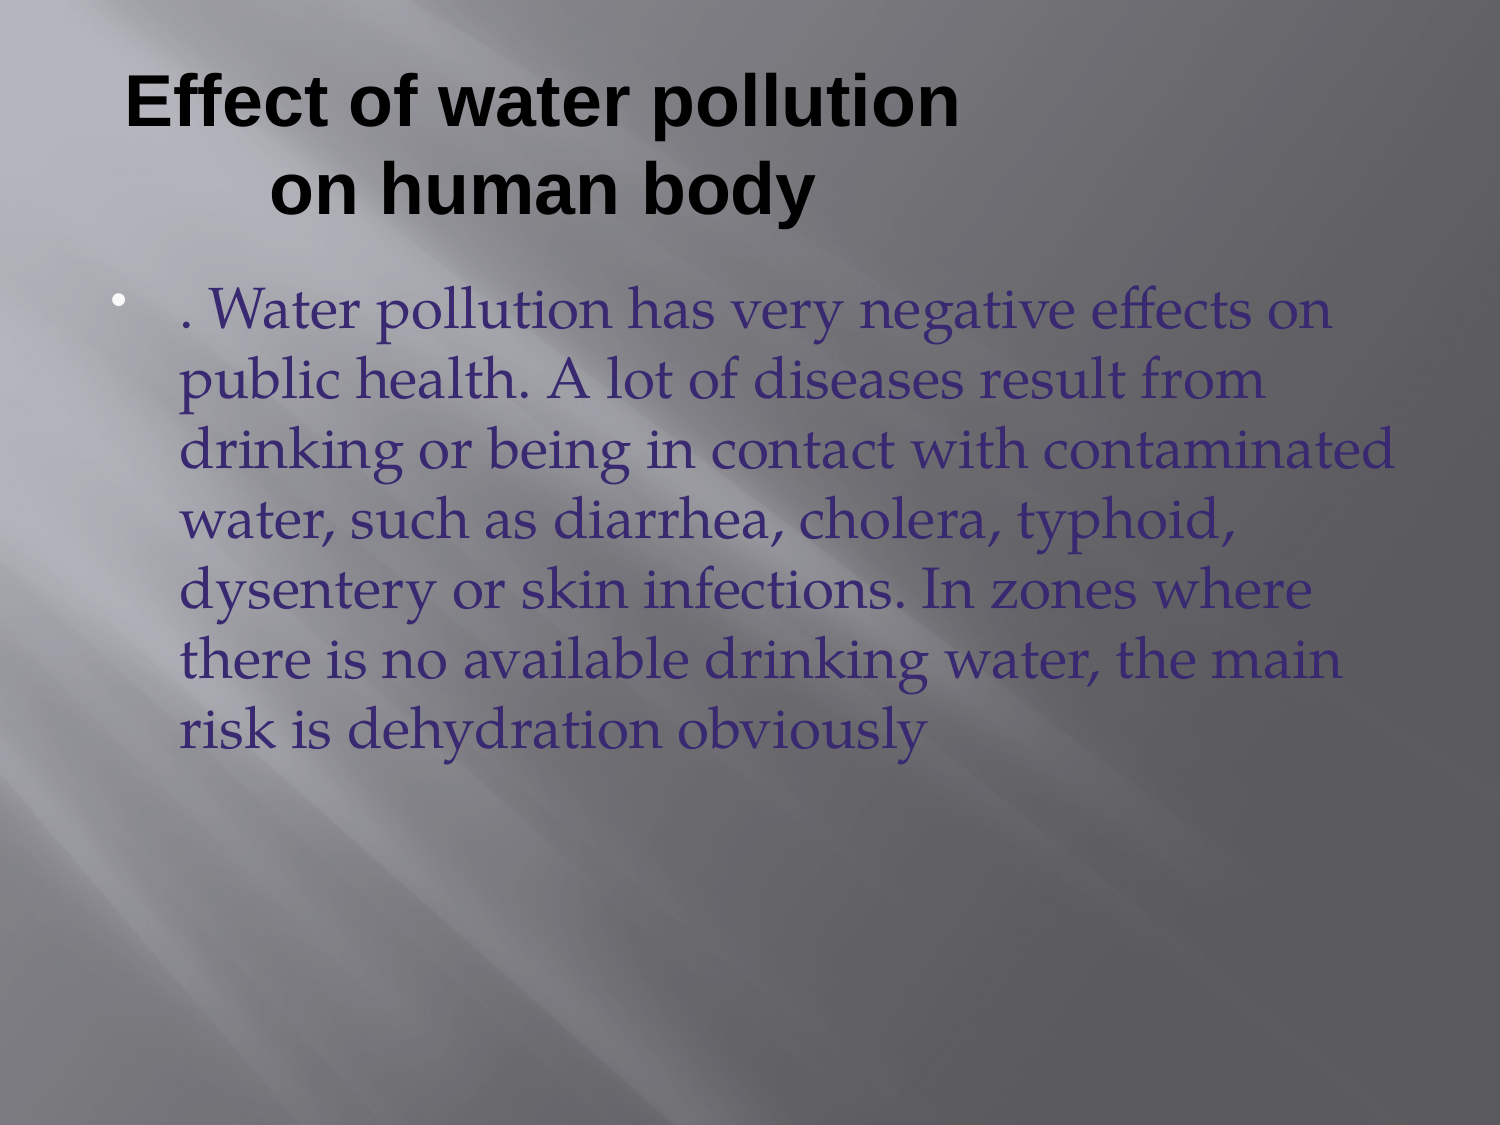

# Effect of water pollution on human body
. Water pollution has very negative effects on public health. A lot of diseases result from drinking or being in contact with contaminated water, such as diarrhea, cholera, typhoid, dysentery or skin infections. In zones where there is no available drinking water, the main risk is dehydration obviously